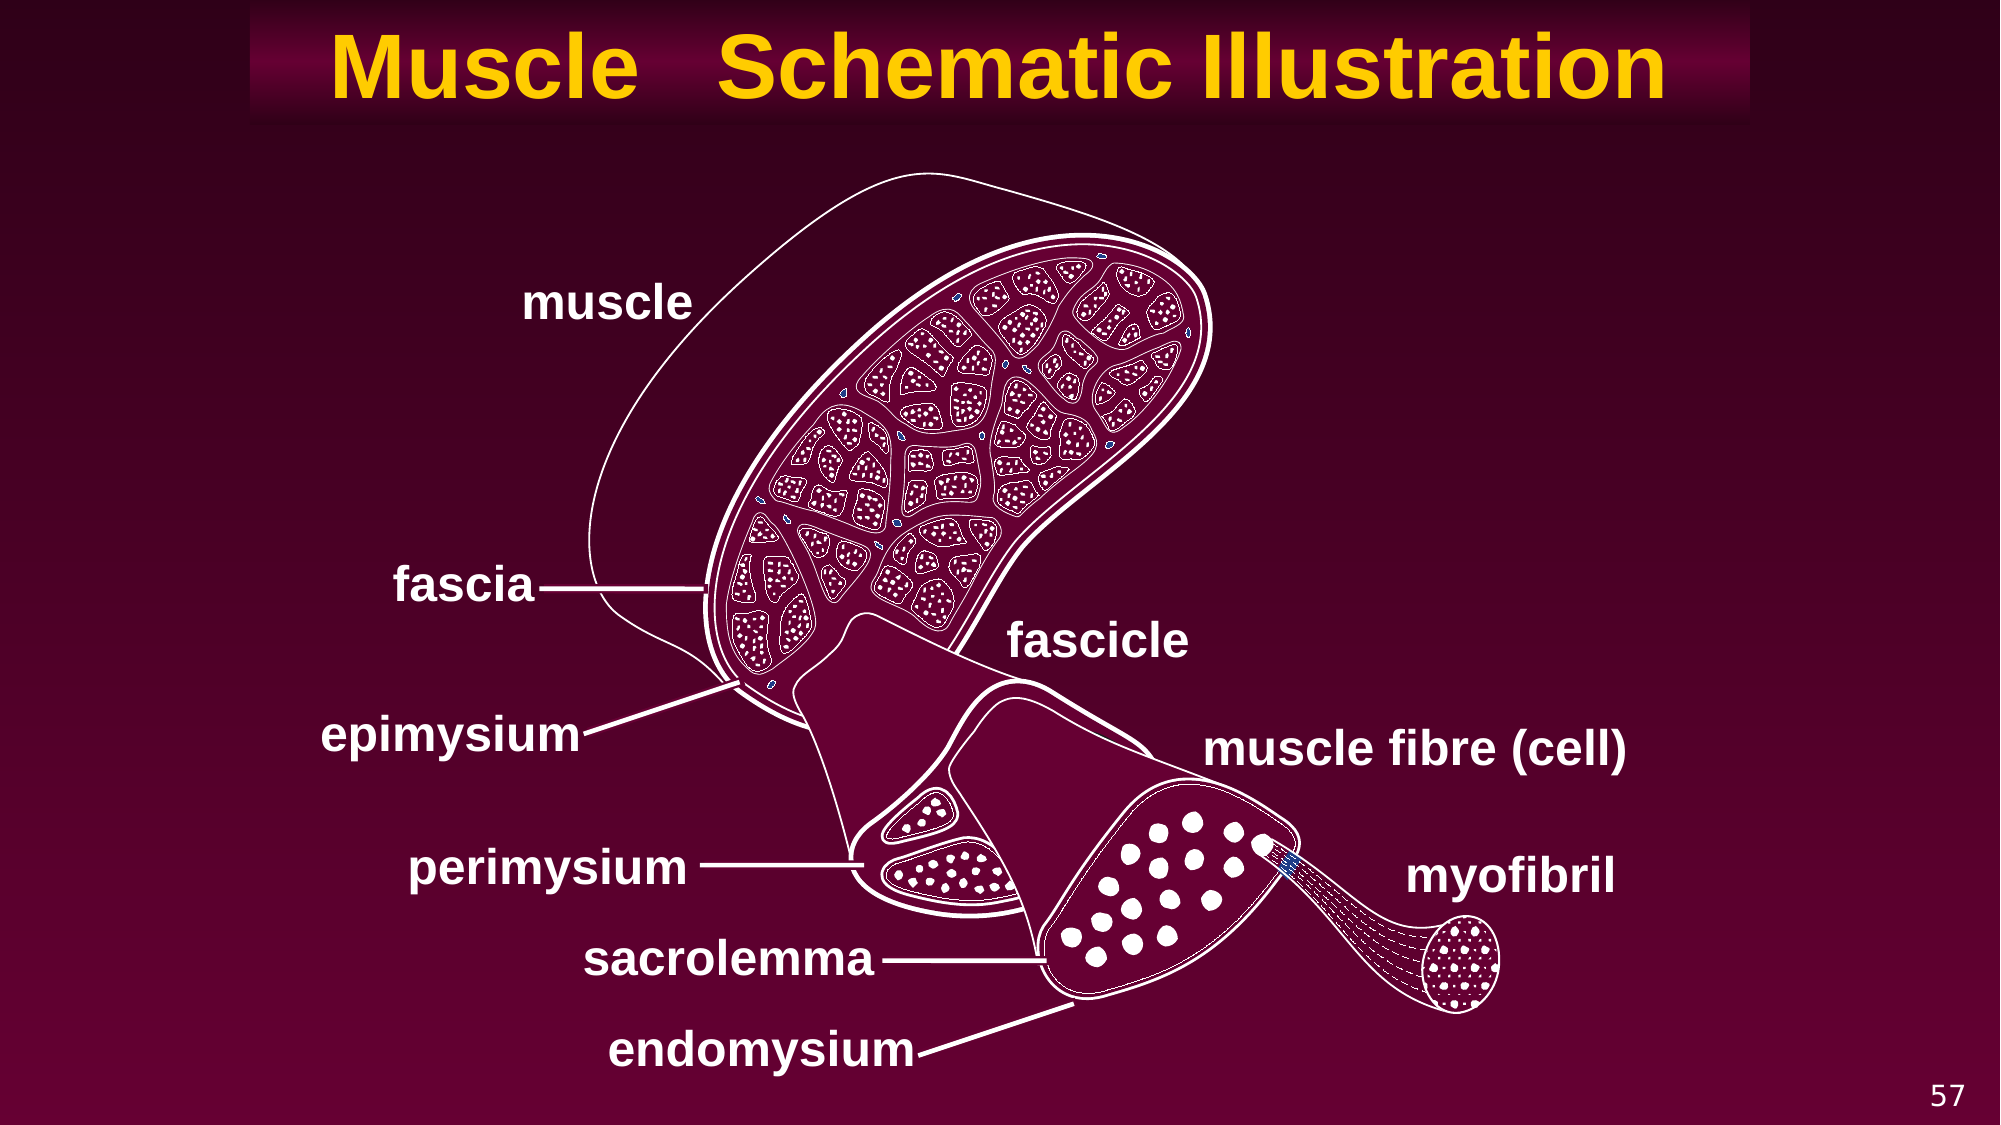

Muscle   Schematic Illustration

muscle

fascia

fascicle

epimysium

muscle fibre (cell)

perimysium

myofibril

sacrolemma

endomysium

57